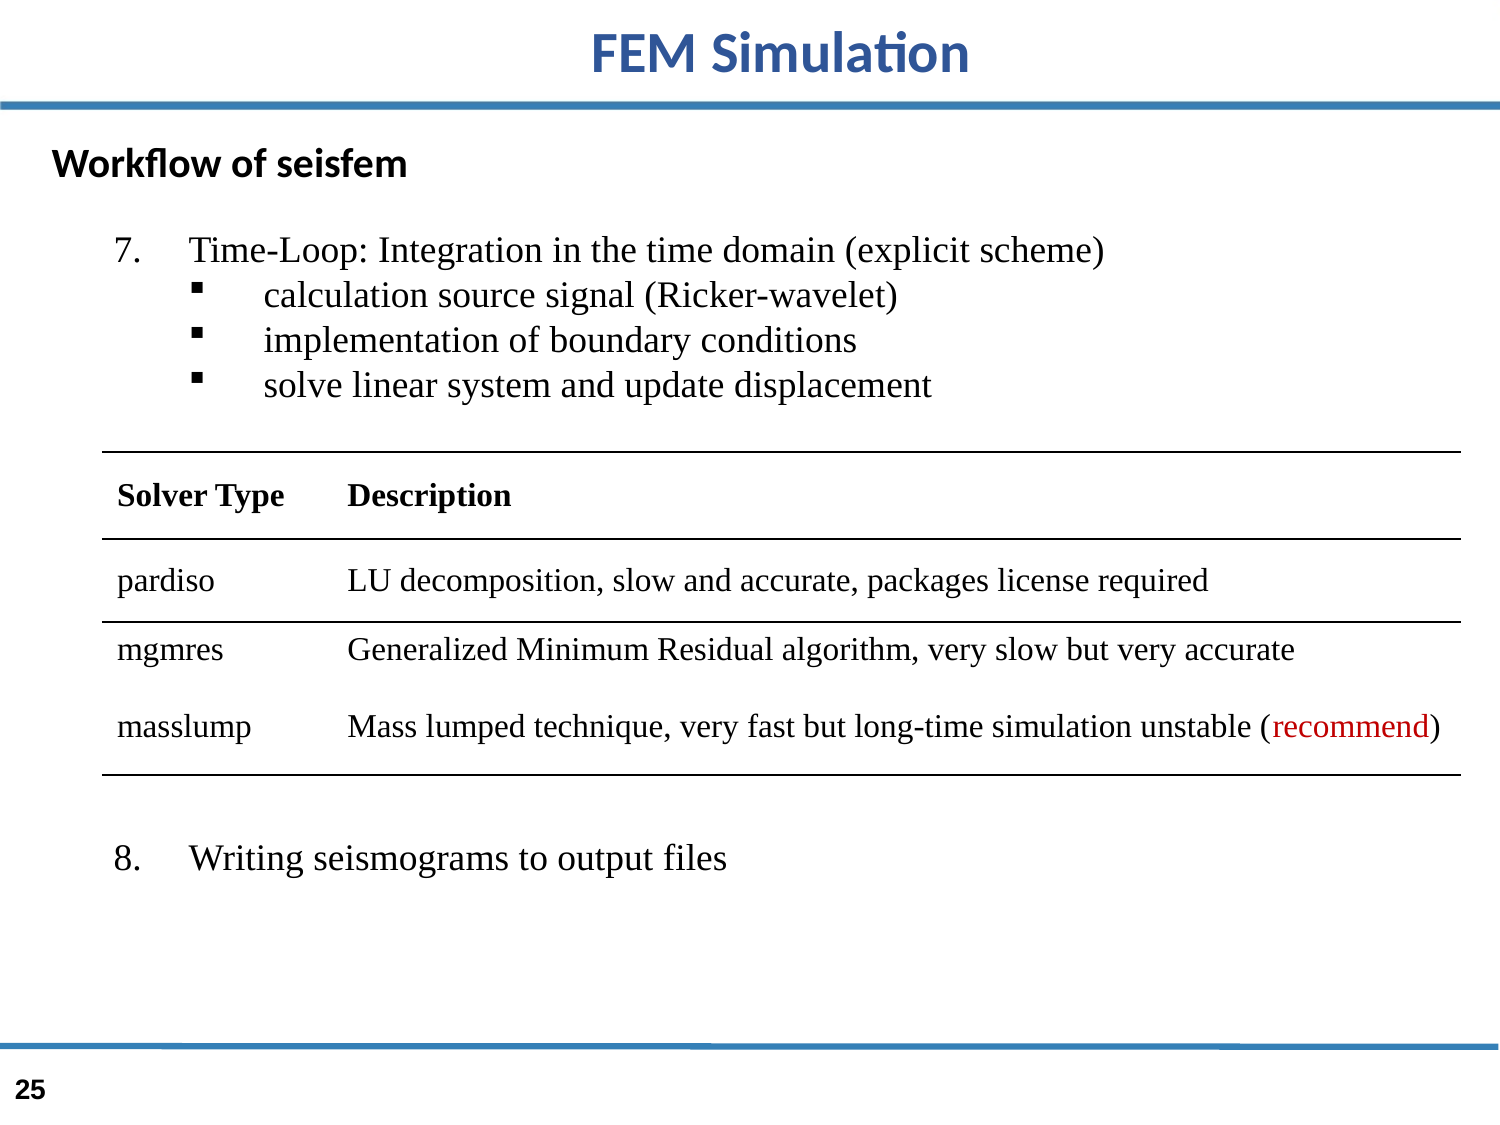

FEM Simulation
Workflow of seisfem
Time-Loop: Integration in the time domain (explicit scheme)
calculation source signal (Ricker-wavelet)
implementation of boundary conditions
solve linear system and update displacement

Writing seismograms to output files
| Solver Type | Description |
| --- | --- |
| pardiso | LU decomposition, slow and accurate, packages license required |
| mgmres | Generalized Minimum Residual algorithm, very slow but very accurate |
| masslump | Mass lumped technique, very fast but long-time simulation unstable (recommend) |